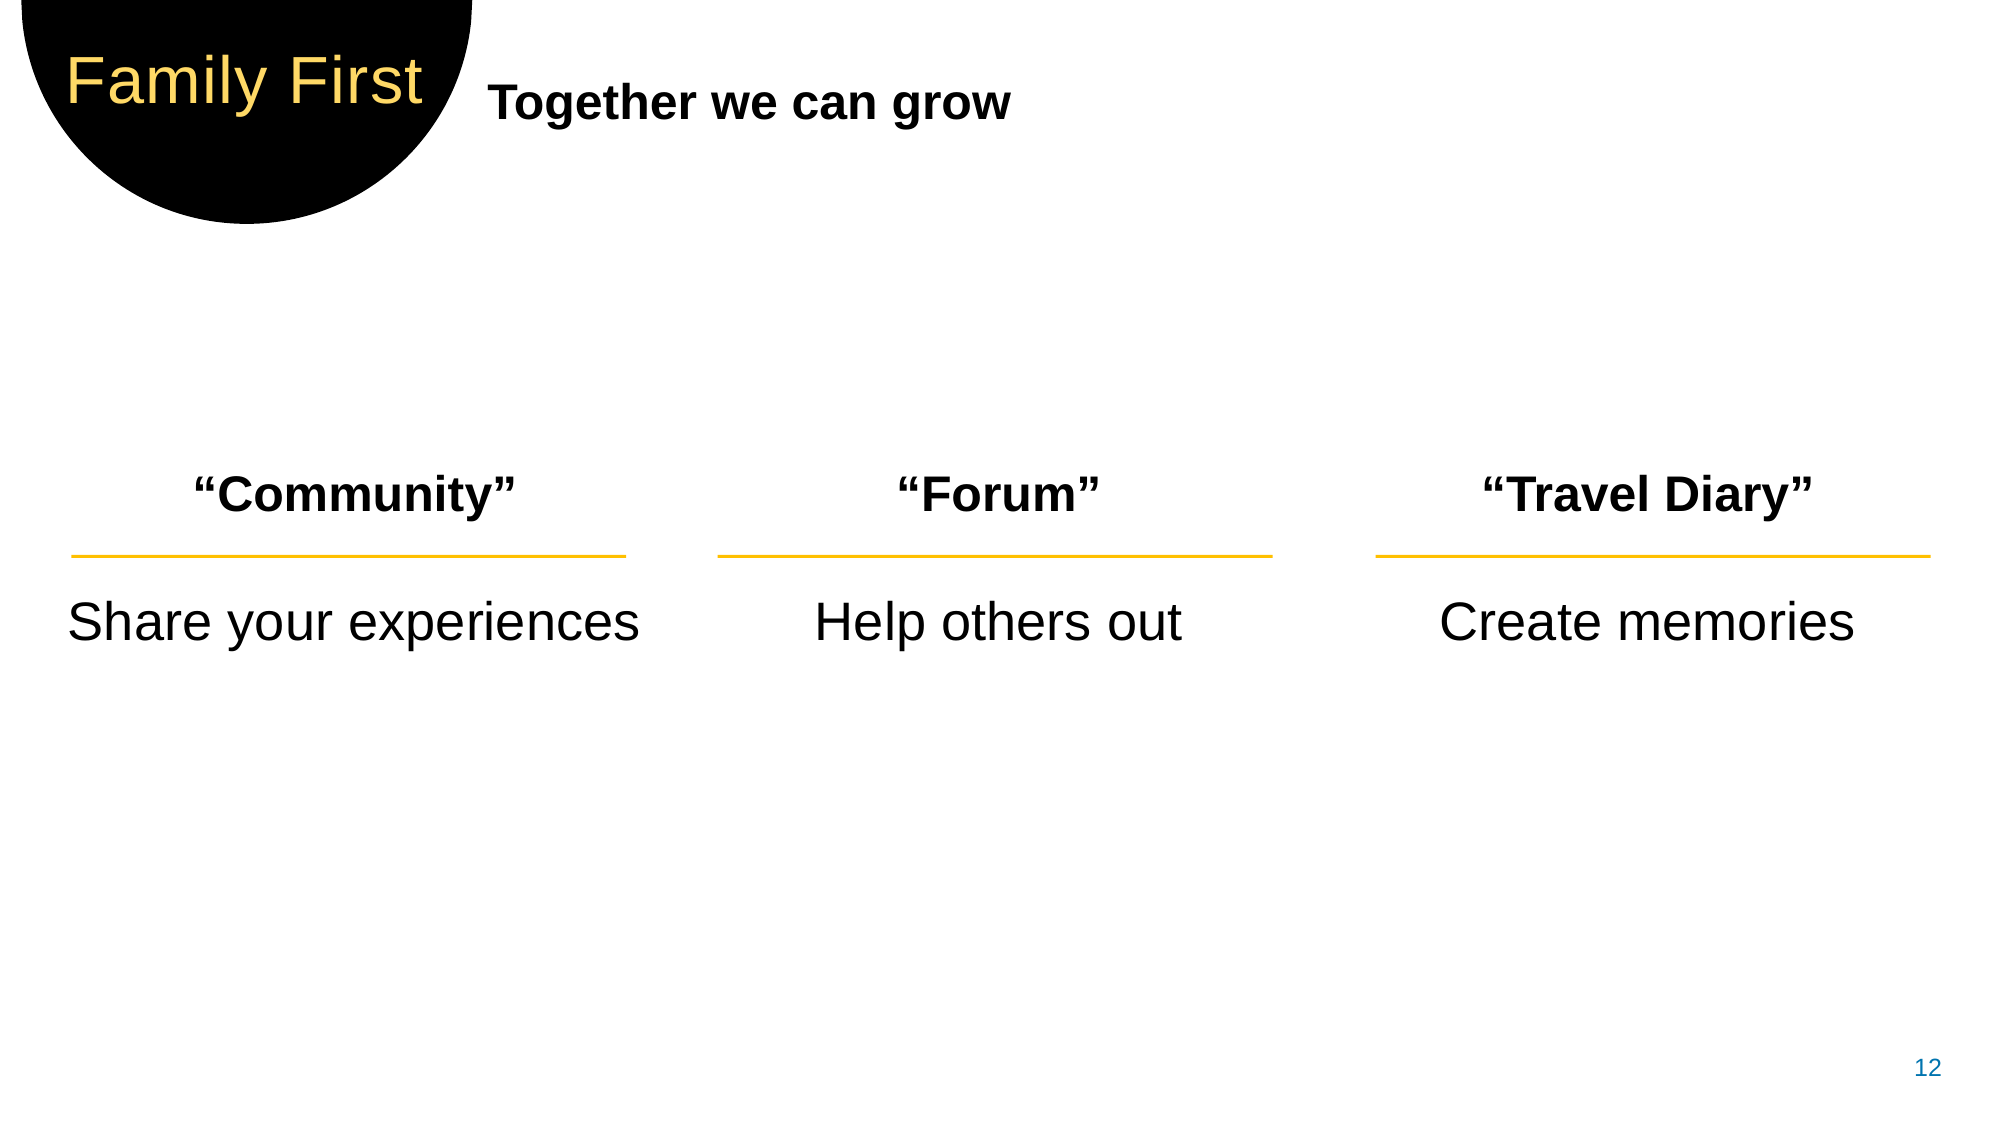

# Family First
Together we can grow
“Community”
Share your experiences
“Travel Diary”
Create memories
“Forum”
Help others out

12